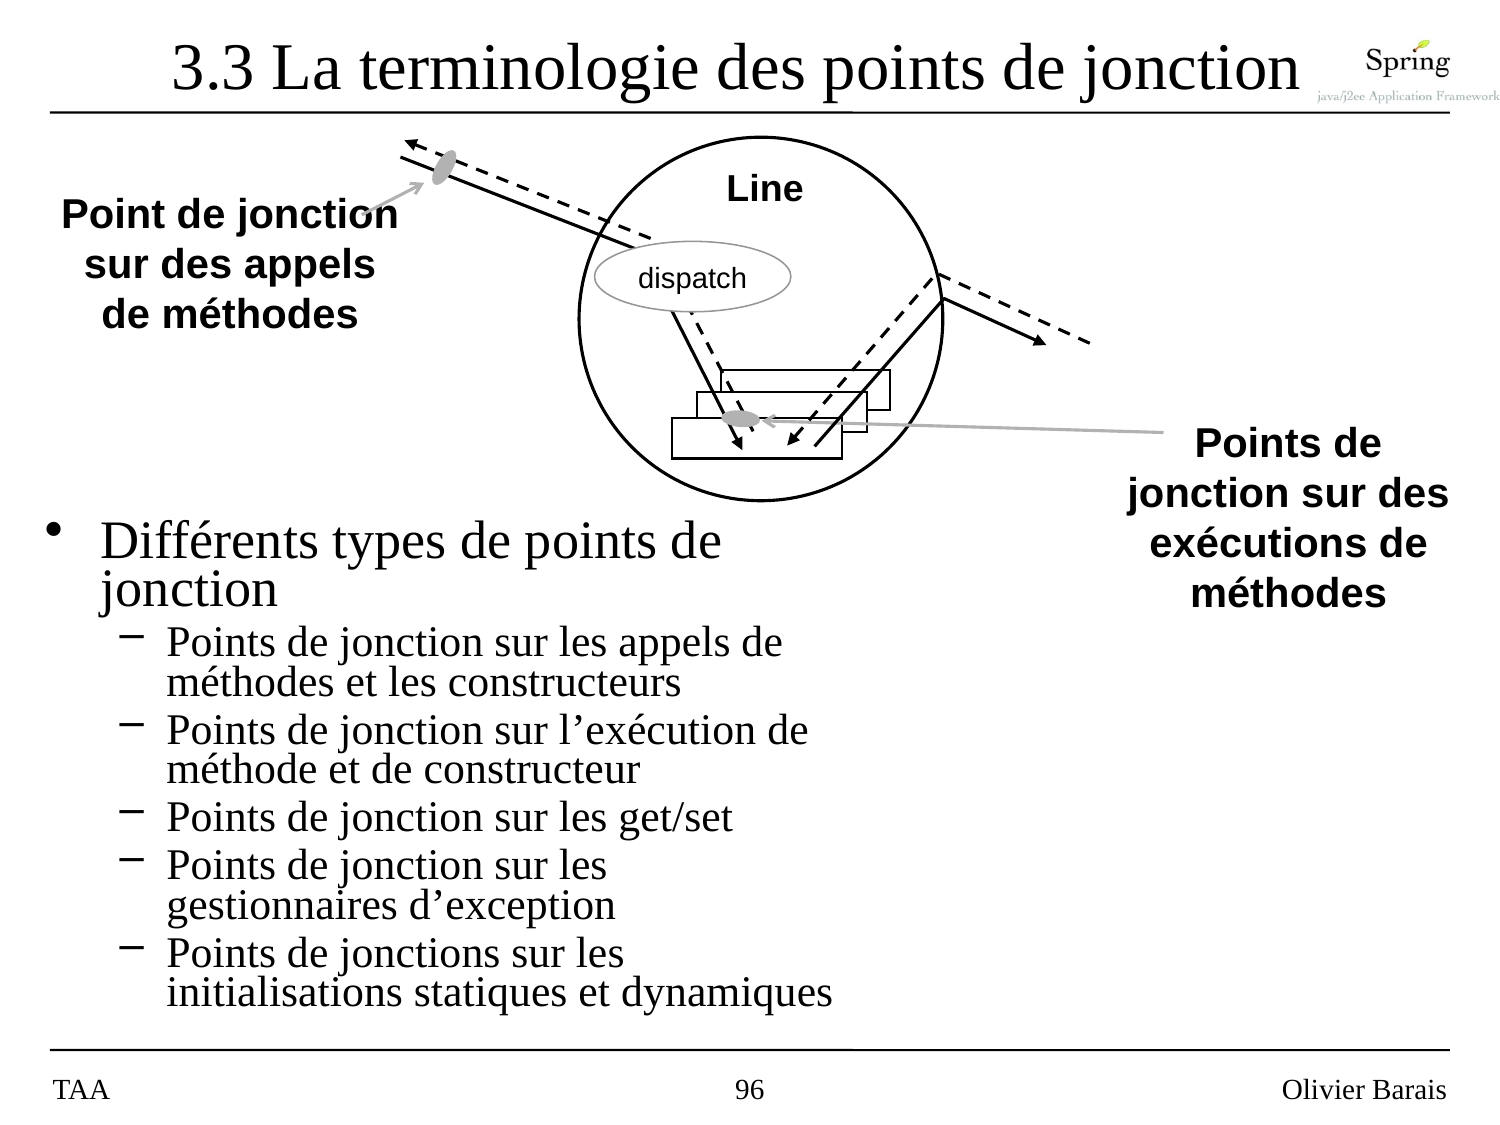

# 3.3 La terminologie des points de jonction

Line

Point de jonction sur des appels de méthodes

dispatch

Points de jonction sur des exécutions de méthodes

Différents types de points de jonction
Points de jonction sur les appels de méthodes et les constructeurs
Points de jonction sur l’exécution de méthode et de constructeur
Points de jonction sur les get/set
Points de jonction sur les gestionnaires d’exception
Points de jonctions sur les initialisations statiques et dynamiques

TAA
96
Olivier Barais